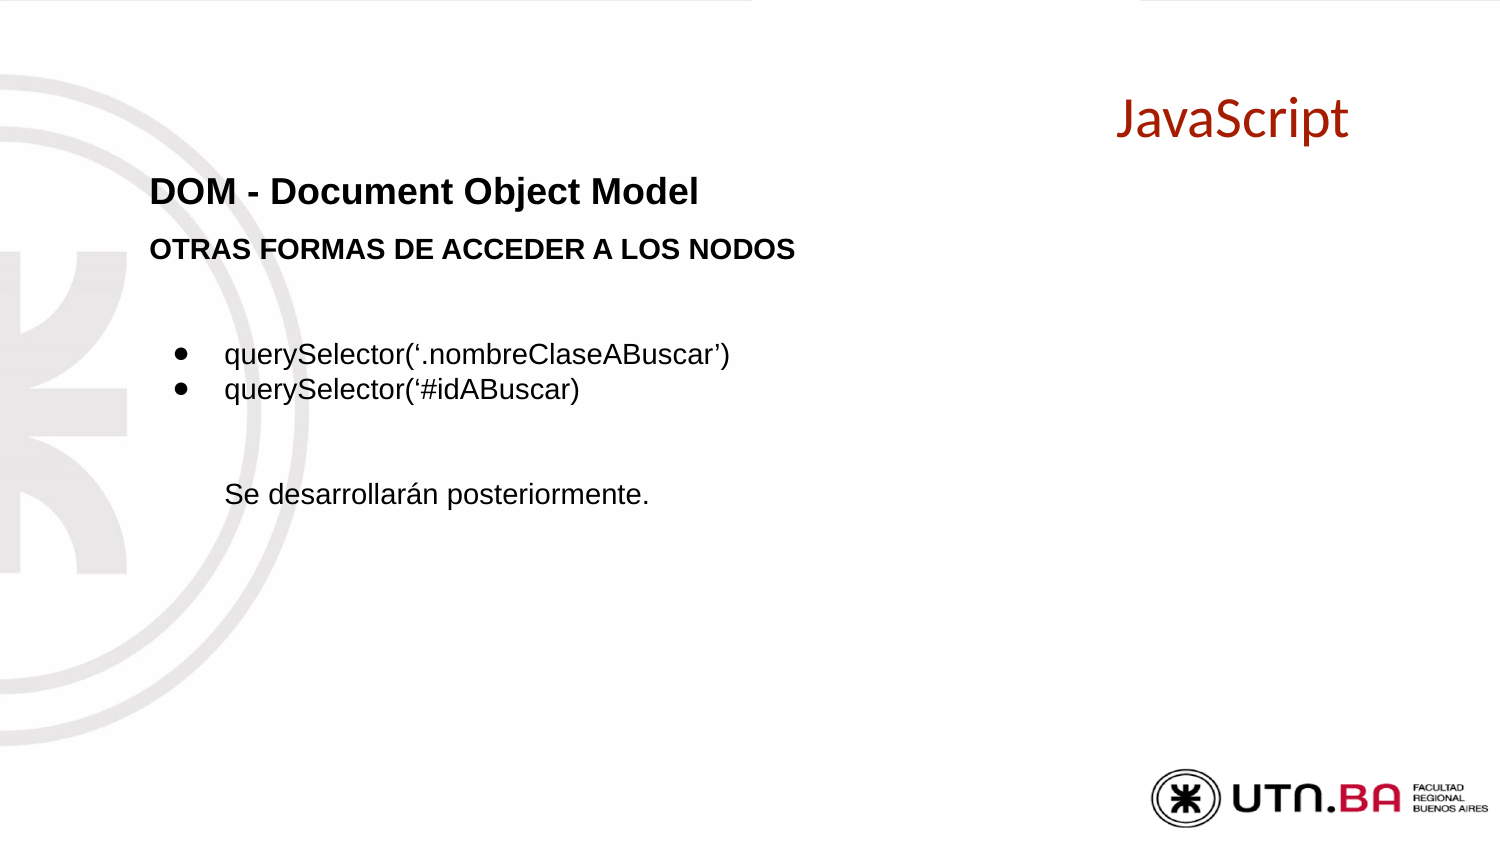

# JavaScript

DOM - Document Object Model
OTRAS FORMAS DE ACCEDER A LOS NODOS

querySelector(‘.nombreClaseABuscar’)
querySelector(‘#idABuscar)

Se desarrollarán posteriormente.